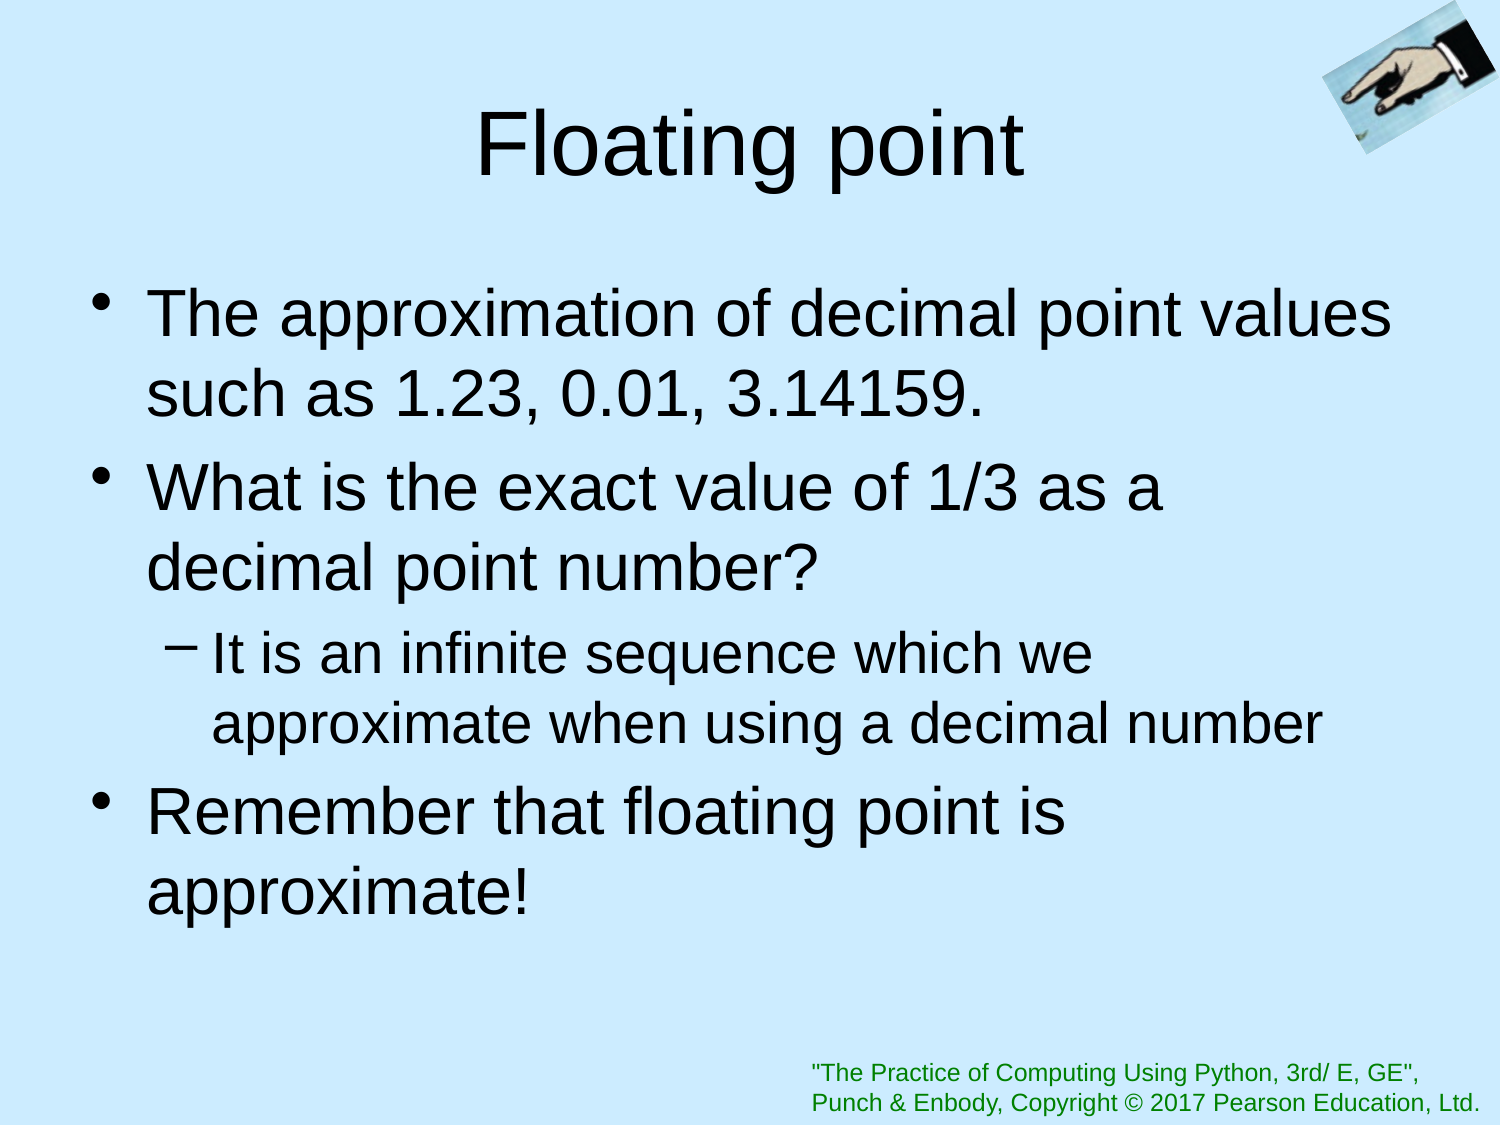

# Floating point
The approximation of decimal point values such as 1.23, 0.01, 3.14159.
What is the exact value of 1/3 as a decimal point number?
It is an infinite sequence which we approximate when using a decimal number
Remember that floating point is approximate!